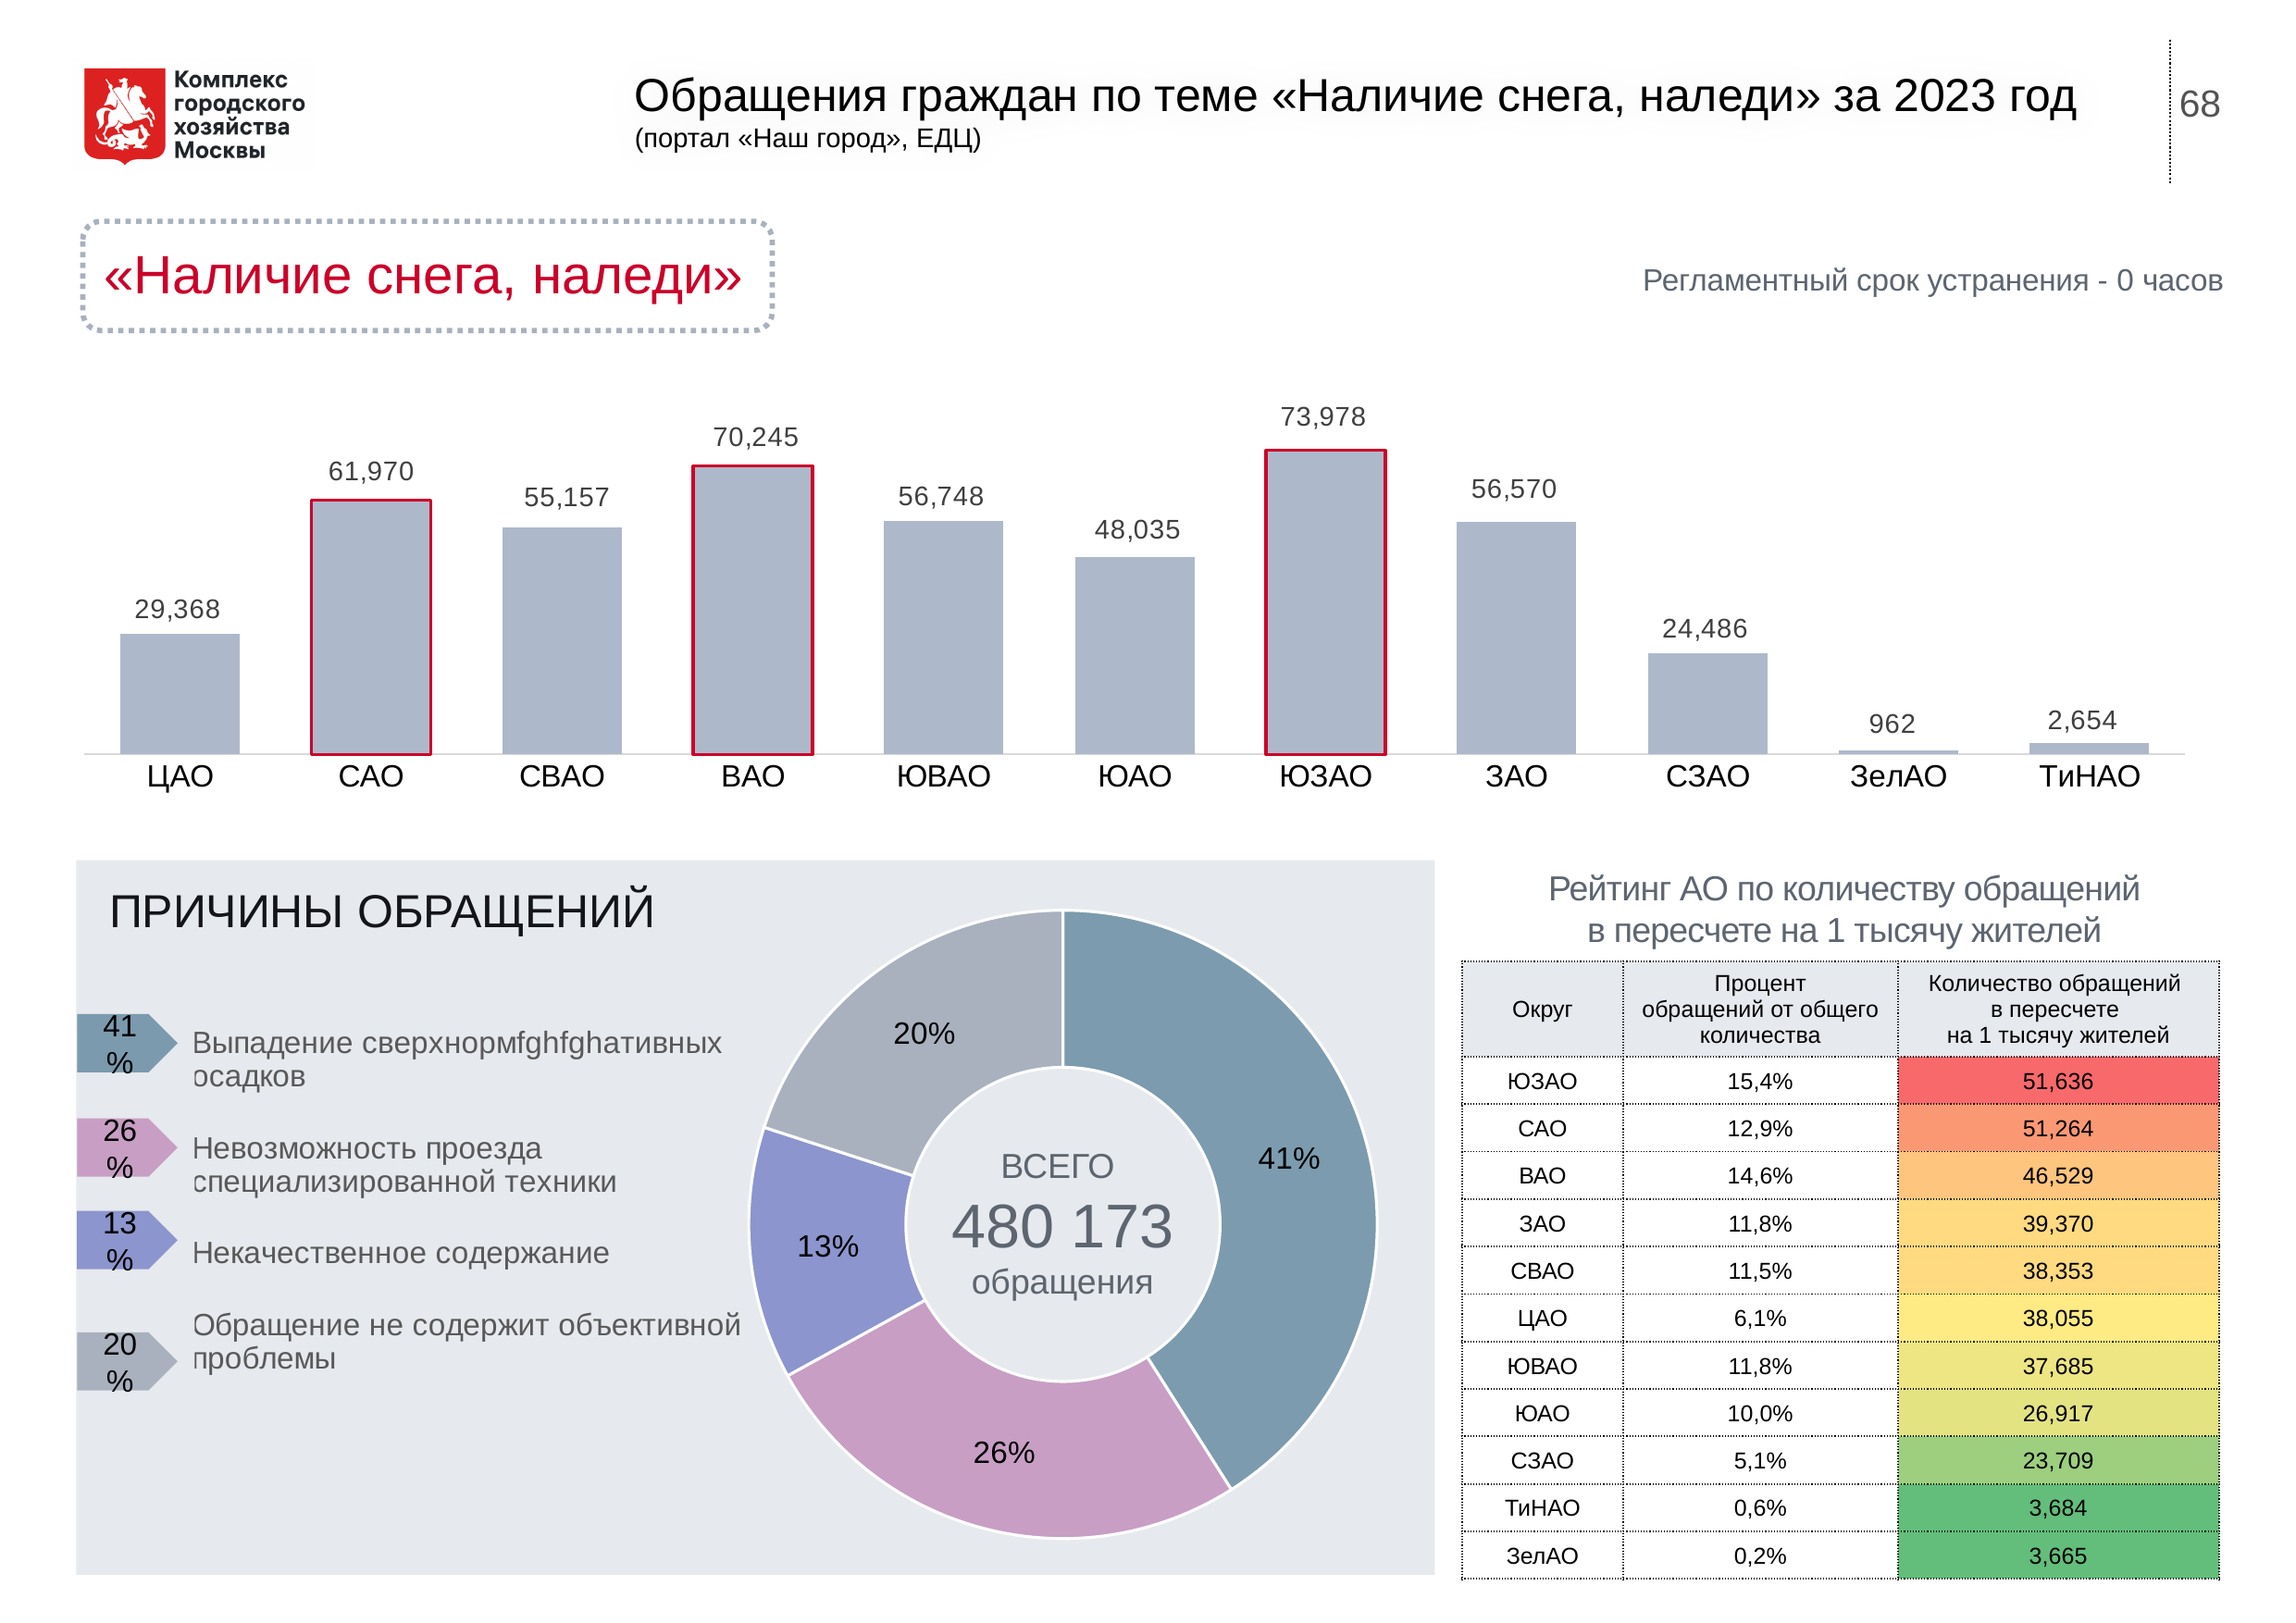

Обращения граждан по теме «Наличие снега, наледи» за 2023 год (портал «Наш город», ЕДЦ)
68

«Наличие снега, наледи»
Регламентный срок устранения - 0 часов

### Chart

| Category | Столбец2 |
|---|---|
| ЦАО | 29368.0 |
| САО | 61970.0 |
| СВАО | 55157.0 |
| ВАО | 70245.0 |
| ЮВАО | 56748.0 |
| ЮАО | 48035.0 |
| ЮЗАО | 73978.0 |
| ЗАО | 56570.0 |
| СЗАО | 24486.0 |
| ЗелАО | 962.0 |
| ТиНАО | 2654.0 |

### Chart

| Category | Продажи |
|---|---|
| Выпадение сверхнормfghfghативных осадков | 0.41 |
| Невозможность проезда специализированной техники | 0.26 |
| Некачественное содержание  | 0.13 |
| Обращение не содержит объективной проблемы | 0.2 |
Рейтинг АО по количеству обращений
в пересчете на 1 тысячу жителей
ПРИЧИНЫ ОБРАЩЕНИЙ
| Округ | Процент обращений от общего количества | Количество обращений в пересчете на 1 тысячу жителей |
| --- | --- | --- |
| ЮЗАО | 15,4% | 51,636 |
| САО | 12,9% | 51,264 |
| ВАО | 14,6% | 46,529 |
| ЗАО | 11,8% | 39,370 |
| СВАО | 11,5% | 38,353 |
| ЦАО | 6,1% | 38,055 |
| ЮВАО | 11,8% | 37,685 |
| ЮАО | 10,0% | 26,917 |
| СЗАО | 5,1% | 23,709 |
| ТиНАО | 0,6% | 3,684 |
| ЗелАО | 0,2% | 3,665 |

41%
26%
ВСЕГО
480 173
обращения
13%
20%